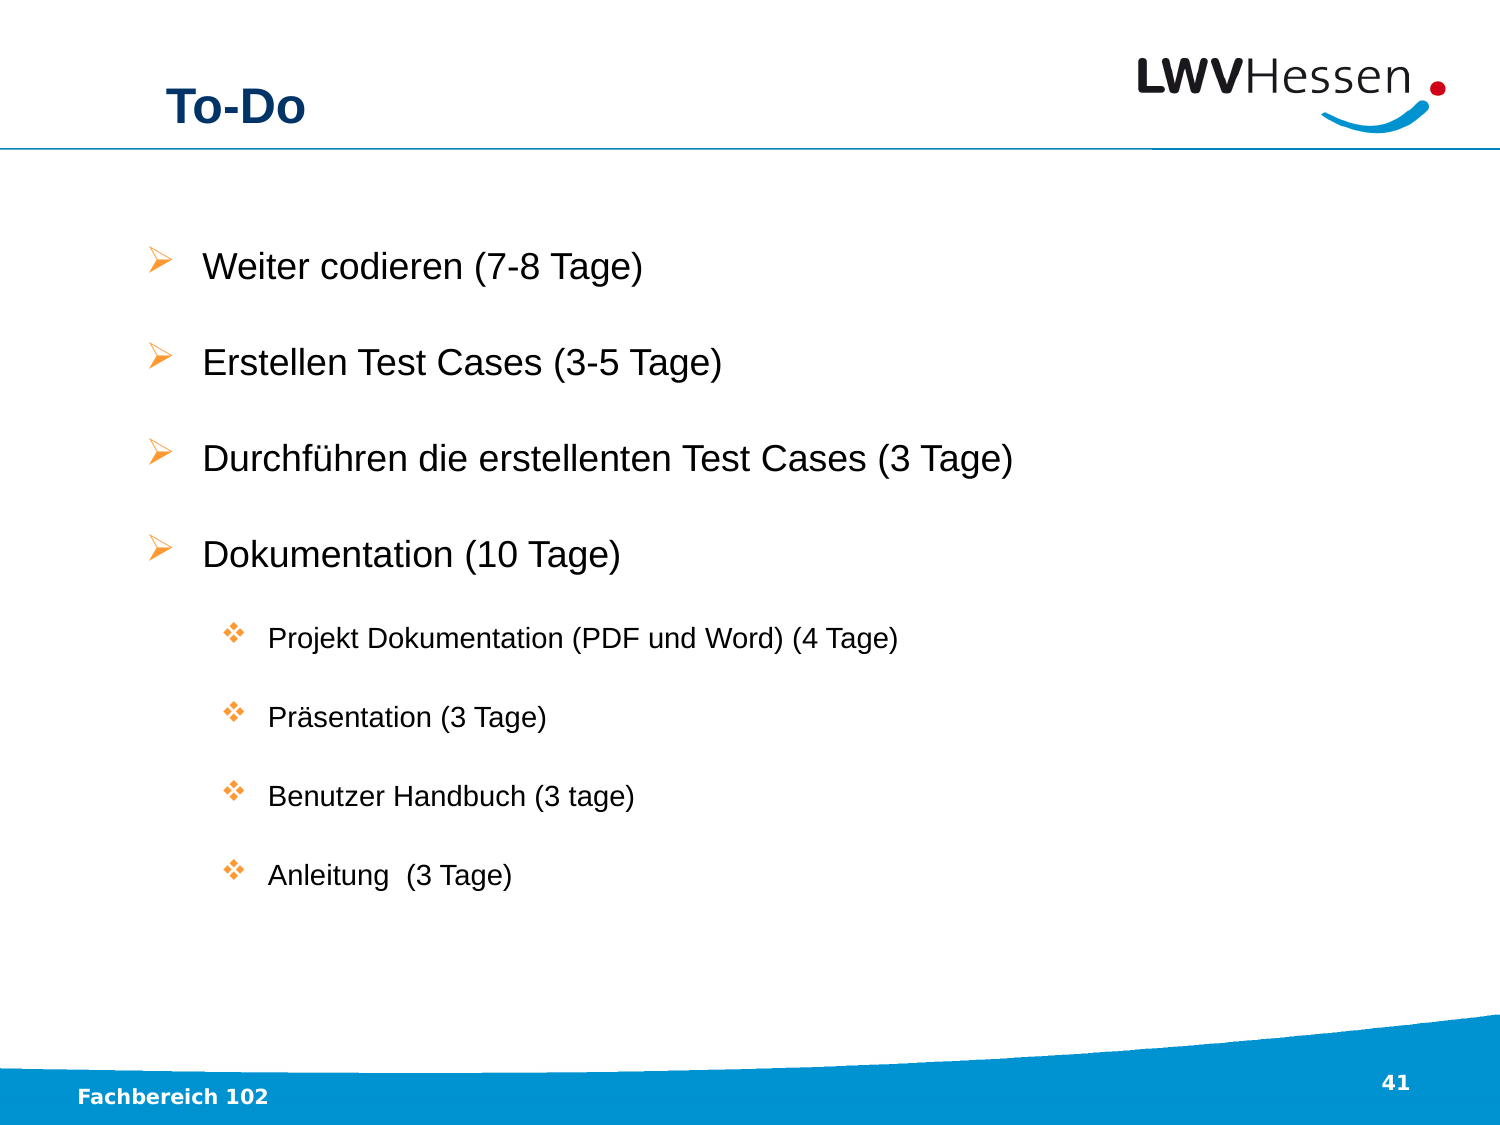

To-Do
Weiter codieren (7-8 Tage)
Erstellen Test Cases (3-5 Tage)
Durchführen die erstellenten Test Cases (3 Tage)
Dokumentation (10 Tage)
Projekt Dokumentation (PDF und Word) (4 Tage)
Präsentation (3 Tage)
Benutzer Handbuch (3 tage)
Anleitung  (3 Tage)